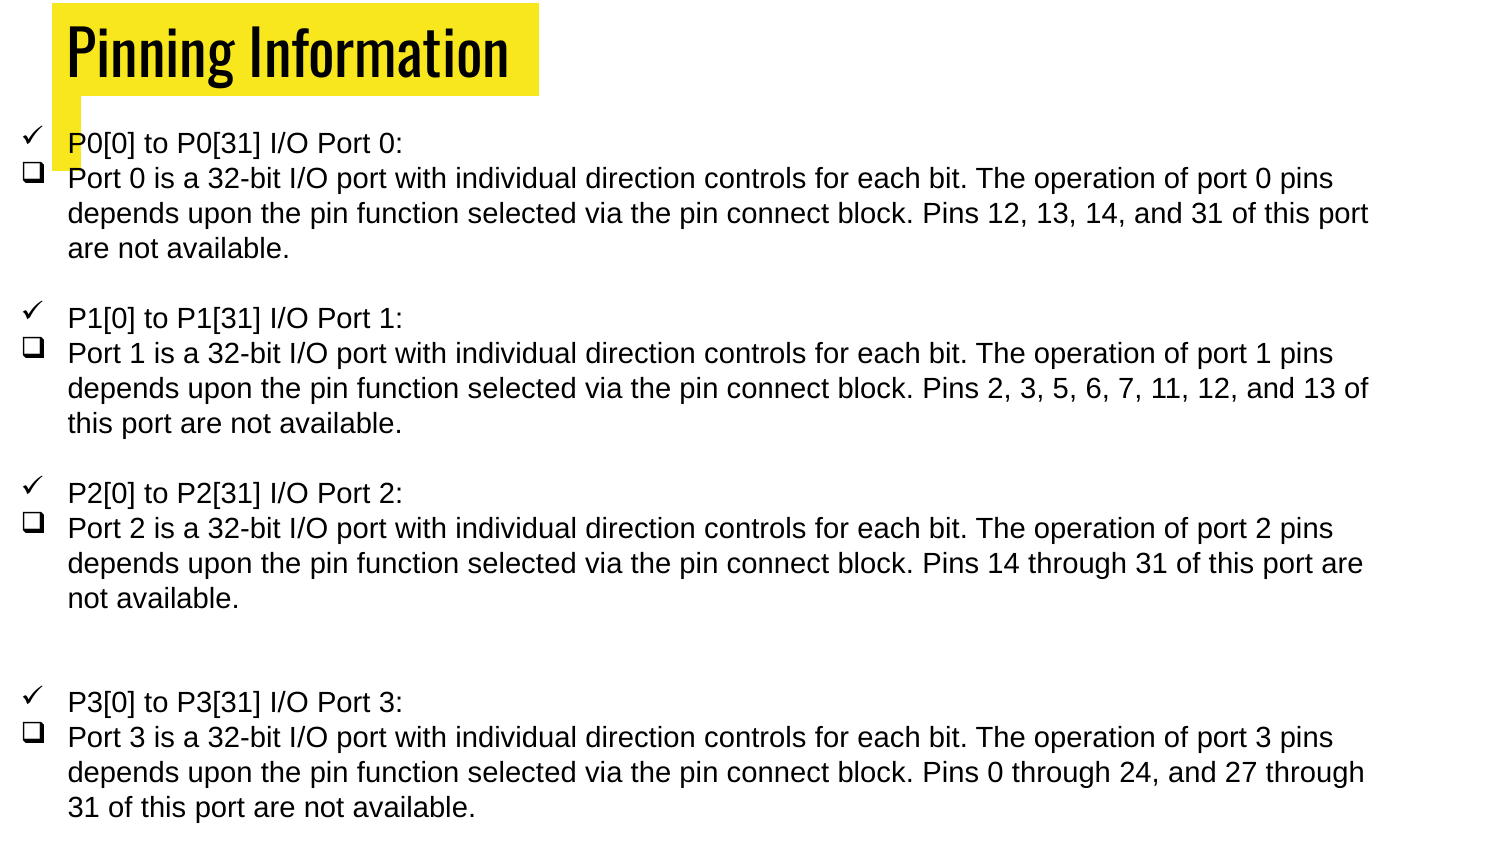

Pinning Information

P0[0] to P0[31] I/O Port 0:
Port 0 is a 32-bit I/O port with individual direction controls for each bit. The operation of port 0 pins depends upon the pin function selected via the pin connect block. Pins 12, 13, 14, and 31 of this port are not available.

P1[0] to P1[31] I/O Port 1:
Port 1 is a 32-bit I/O port with individual direction controls for each bit. The operation of port 1 pins depends upon the pin function selected via the pin connect block. Pins 2, 3, 5, 6, 7, 11, 12, and 13 of this port are not available.

P2[0] to P2[31] I/O Port 2:
Port 2 is a 32-bit I/O port with individual direction controls for each bit. The operation of port 2 pins depends upon the pin function selected via the pin connect block. Pins 14 through 31 of this port are not available.

P3[0] to P3[31] I/O Port 3:
Port 3 is a 32-bit I/O port with individual direction controls for each bit. The operation of port 3 pins depends upon the pin function selected via the pin connect block. Pins 0 through 24, and 27 through 31 of this port are not available.